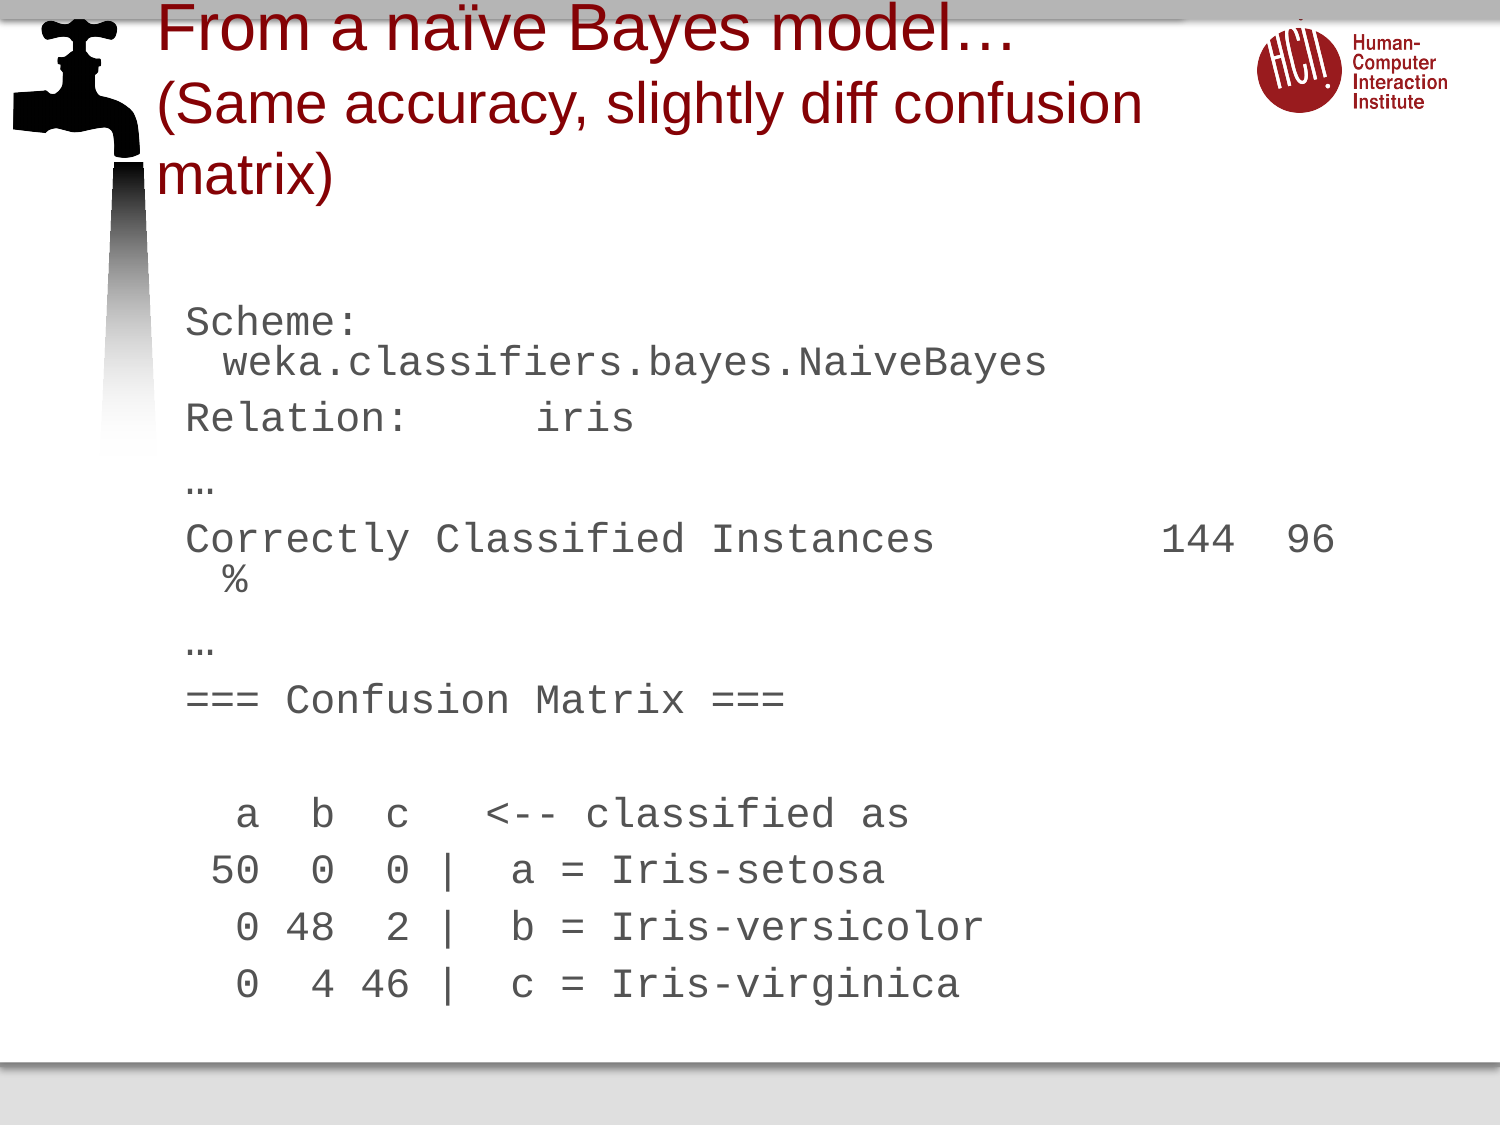

# From a naïve Bayes model… (Same accuracy, slightly diff confusion matrix)
Scheme:       weka.classifiers.bayes.NaiveBayes
Relation:     iris
…
Correctly Classified Instances         144  96 %
…
=== Confusion Matrix ===

  a  b  c   <-- classified as
 50  0  0 |  a = Iris-setosa
  0 48  2 |  b = Iris-versicolor
  0  4 46 |  c = Iris-virginica